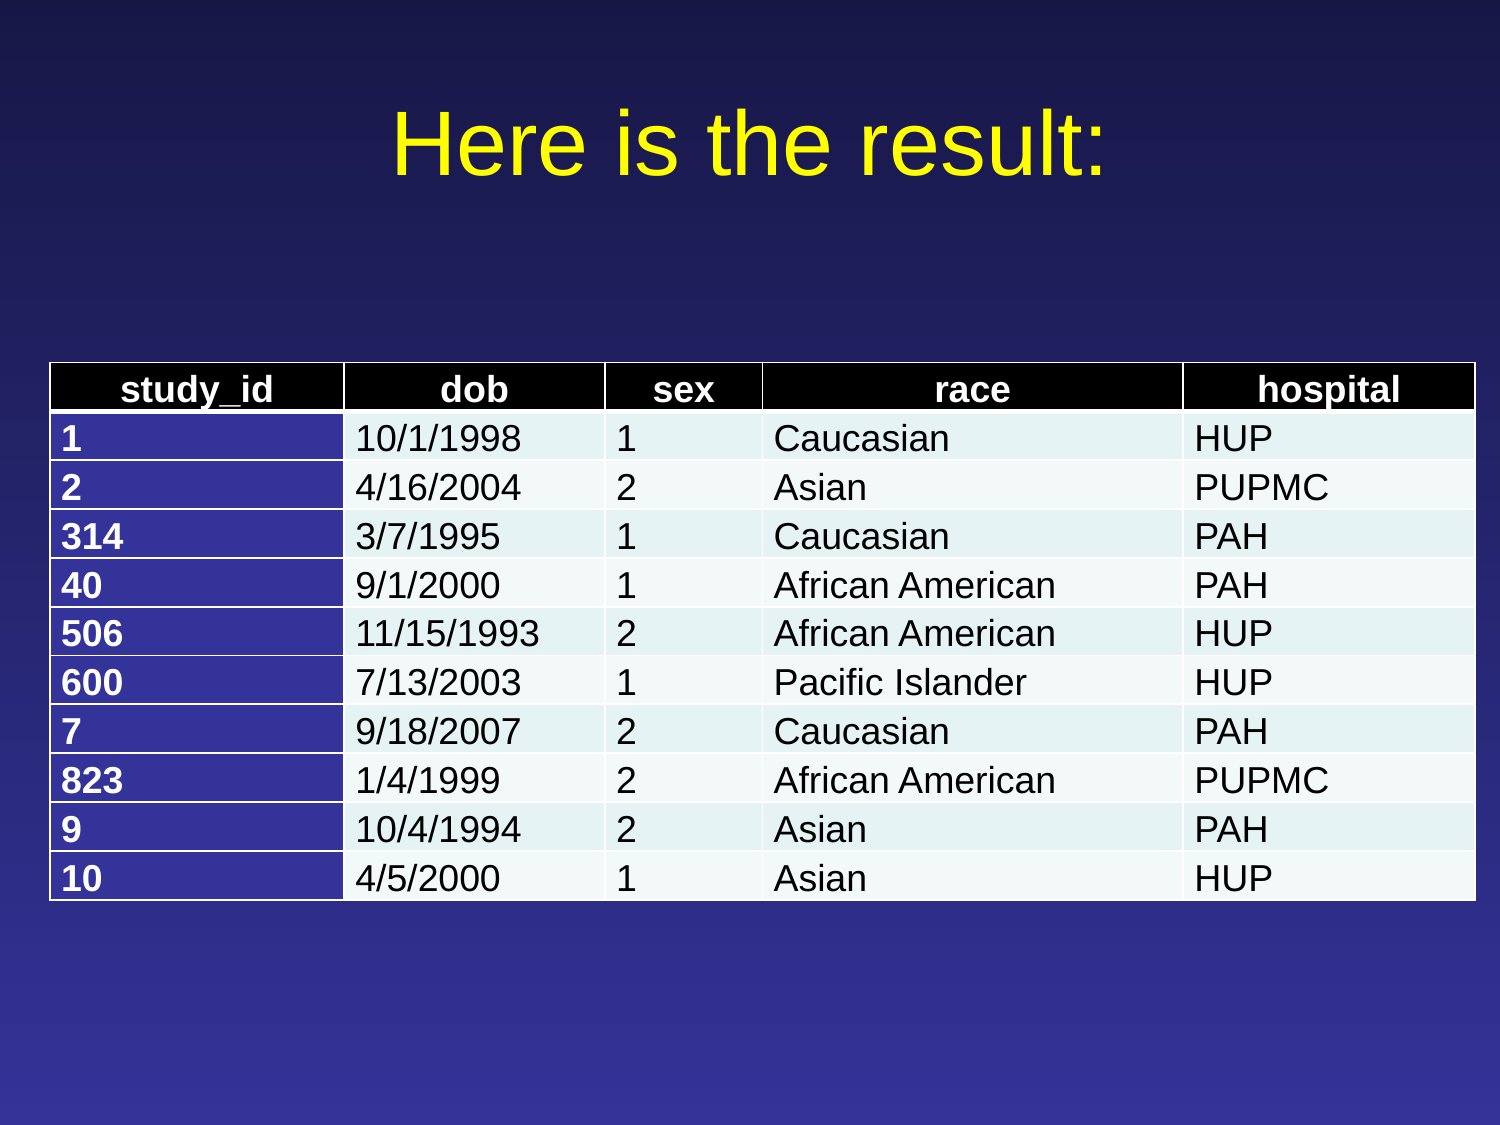

# Here is the result:
| study\_id | dob | sex | race | hospital |
| --- | --- | --- | --- | --- |
| 1 | 10/1/1998 | 1 | Caucasian | HUP |
| 2 | 4/16/2004 | 2 | Asian | PUPMC |
| 314 | 3/7/1995 | 1 | Caucasian | PAH |
| 40 | 9/1/2000 | 1 | African American | PAH |
| 506 | 11/15/1993 | 2 | African American | HUP |
| 600 | 7/13/2003 | 1 | Pacific Islander | HUP |
| 7 | 9/18/2007 | 2 | Caucasian | PAH |
| 823 | 1/4/1999 | 2 | African American | PUPMC |
| 9 | 10/4/1994 | 2 | Asian | PAH |
| 10 | 4/5/2000 | 1 | Asian | HUP |